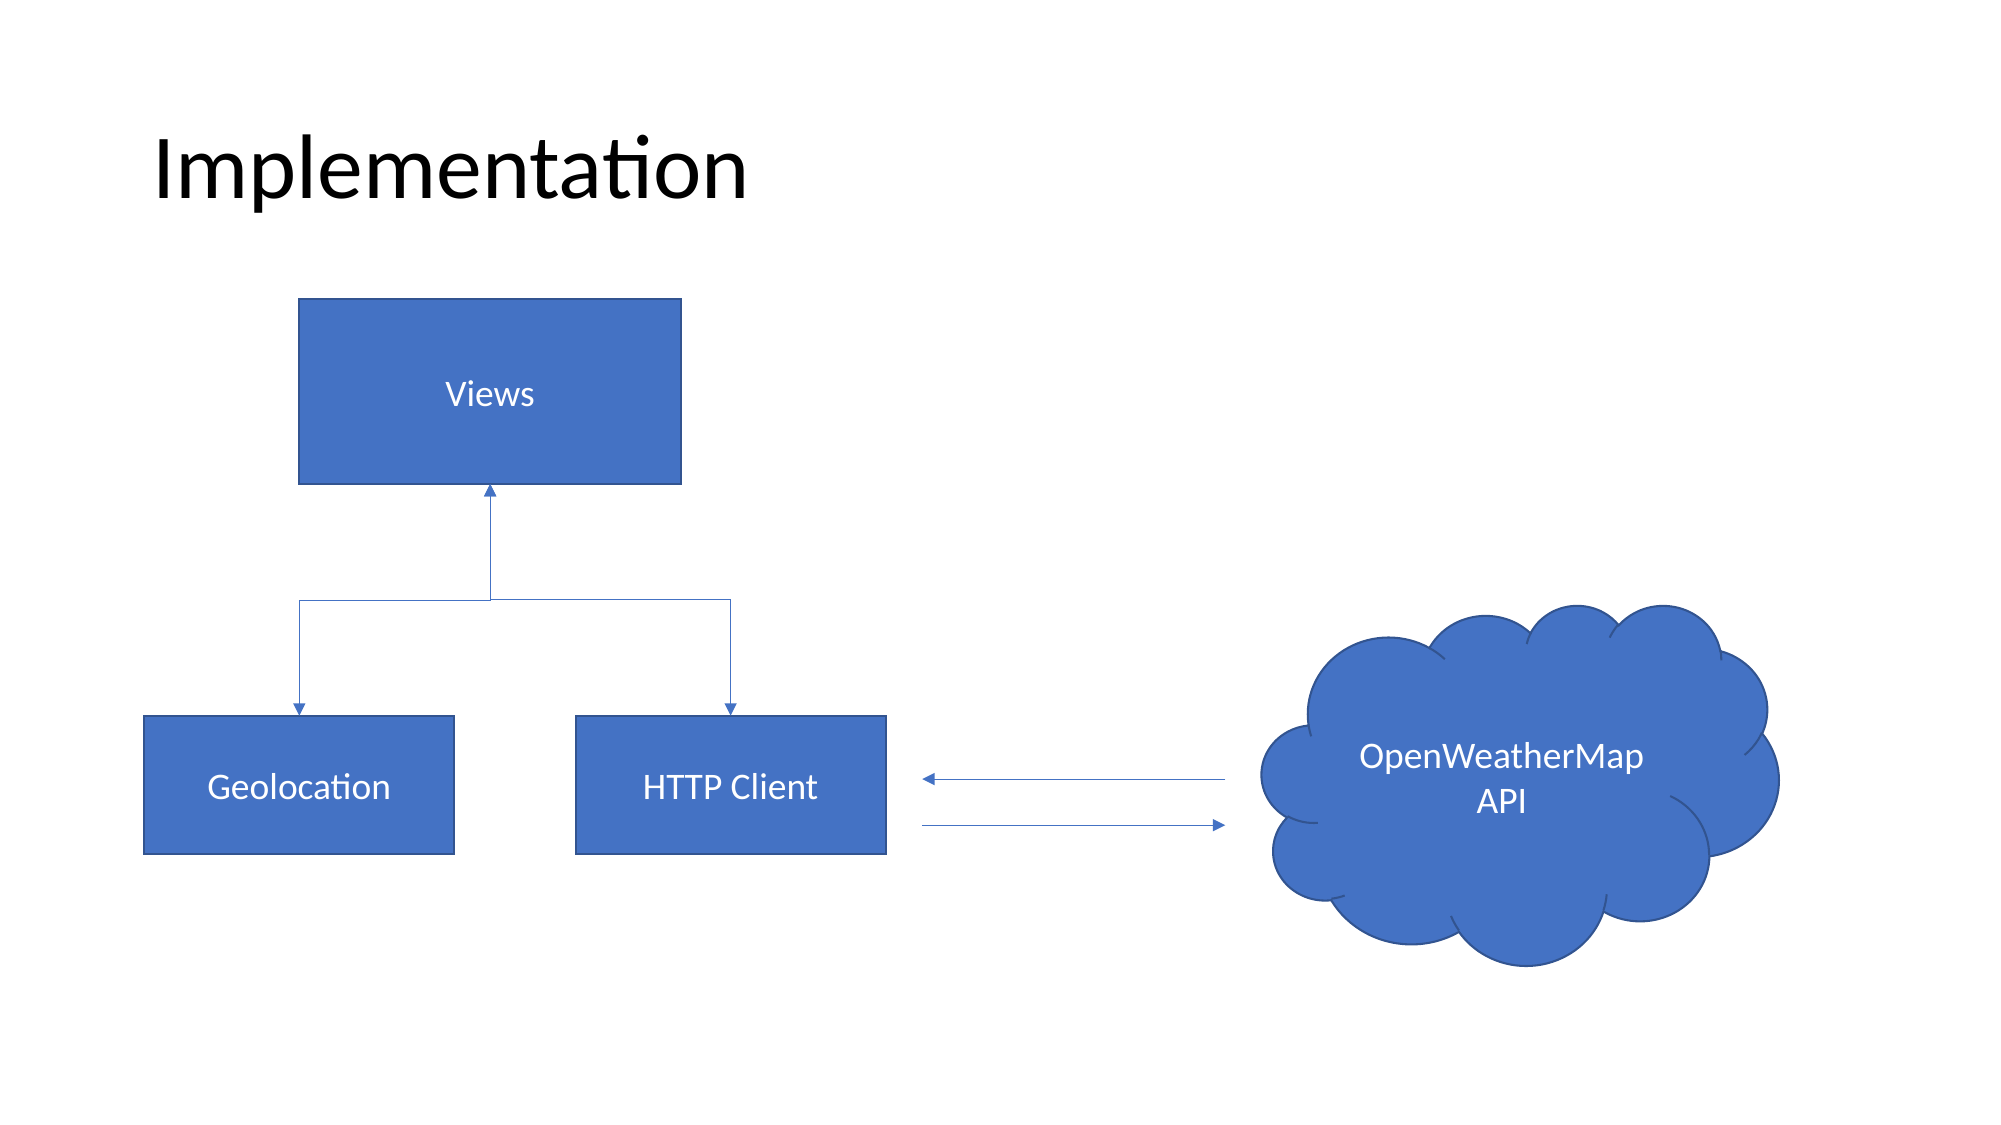

# Implementation

Views
OpenWeatherMap API
Geolocation
HTTP Client